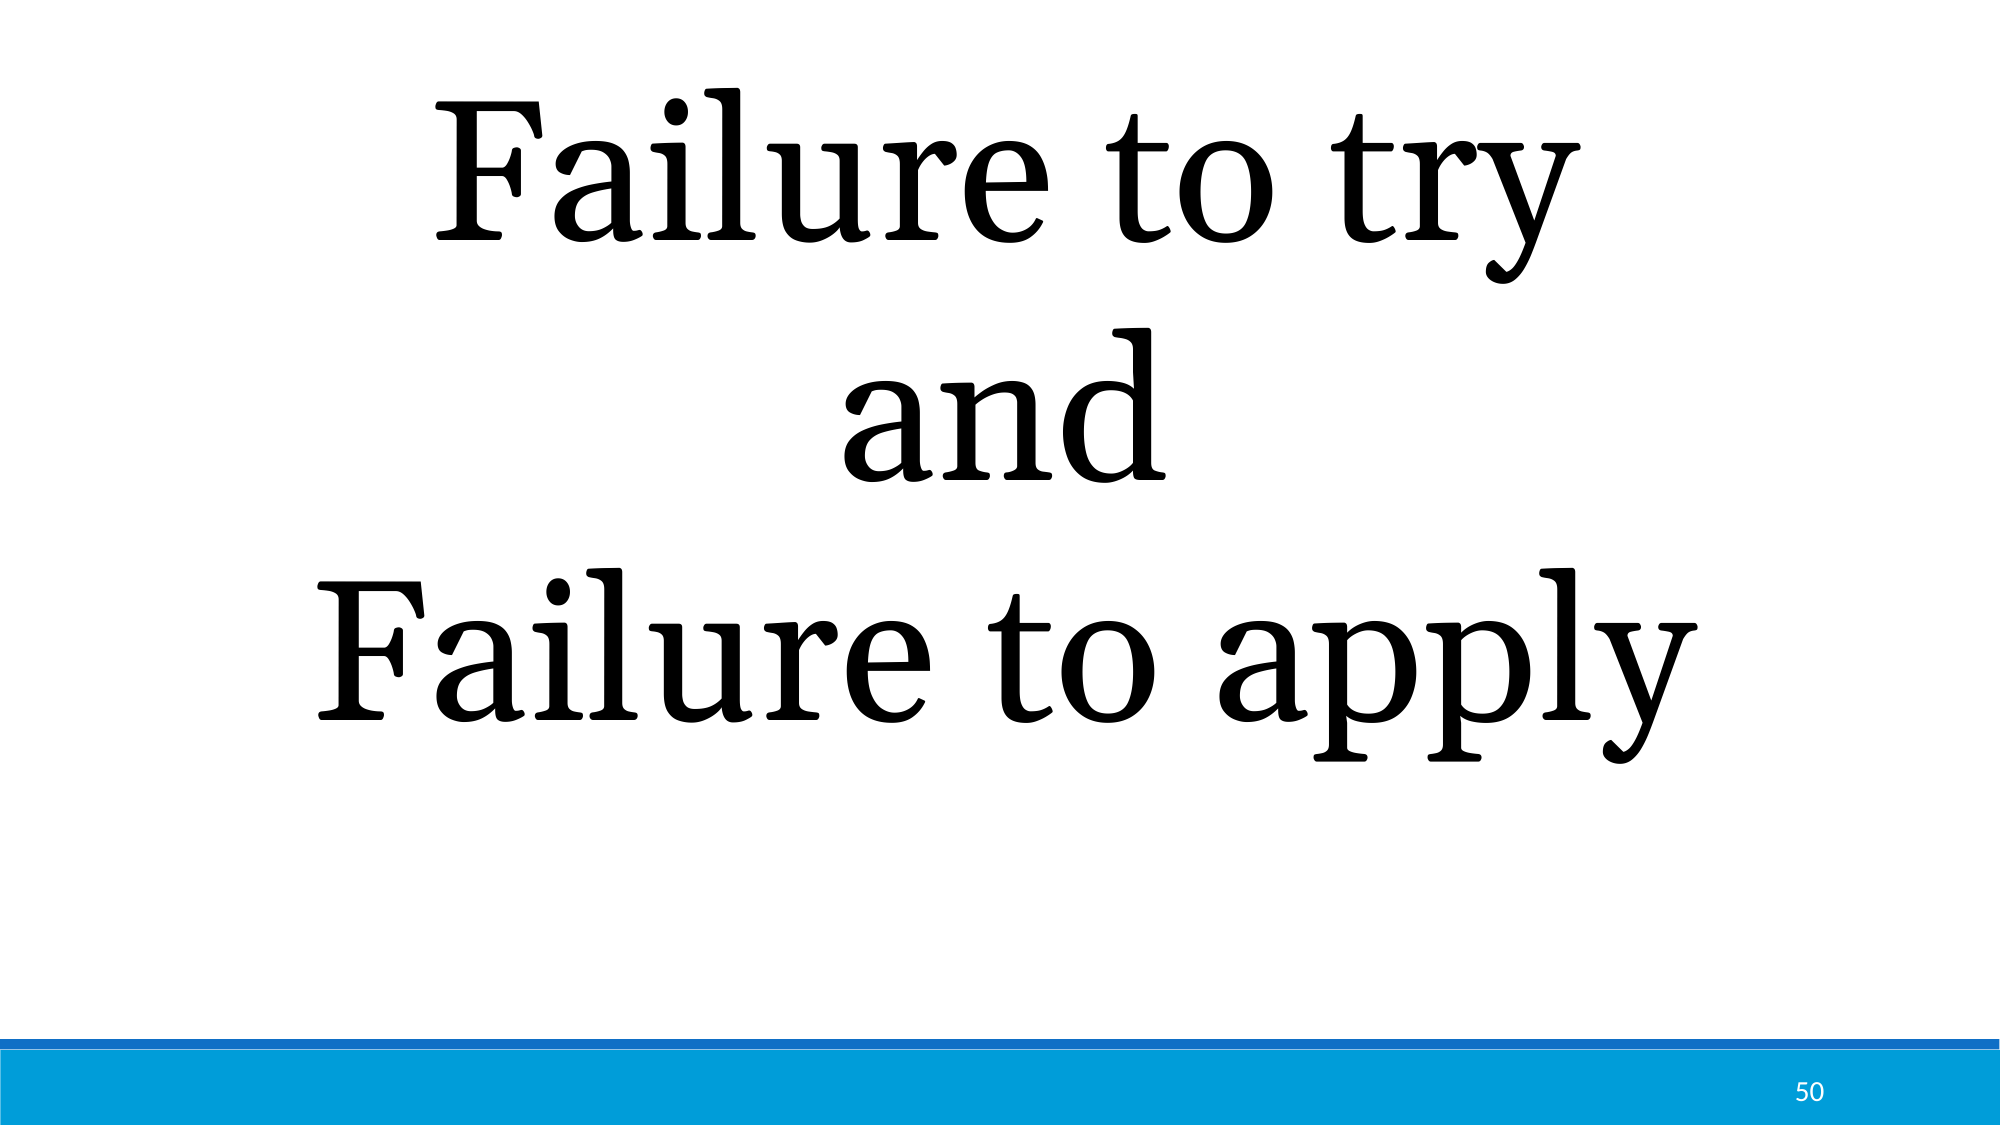

Failure to try
and
Failure to apply
50